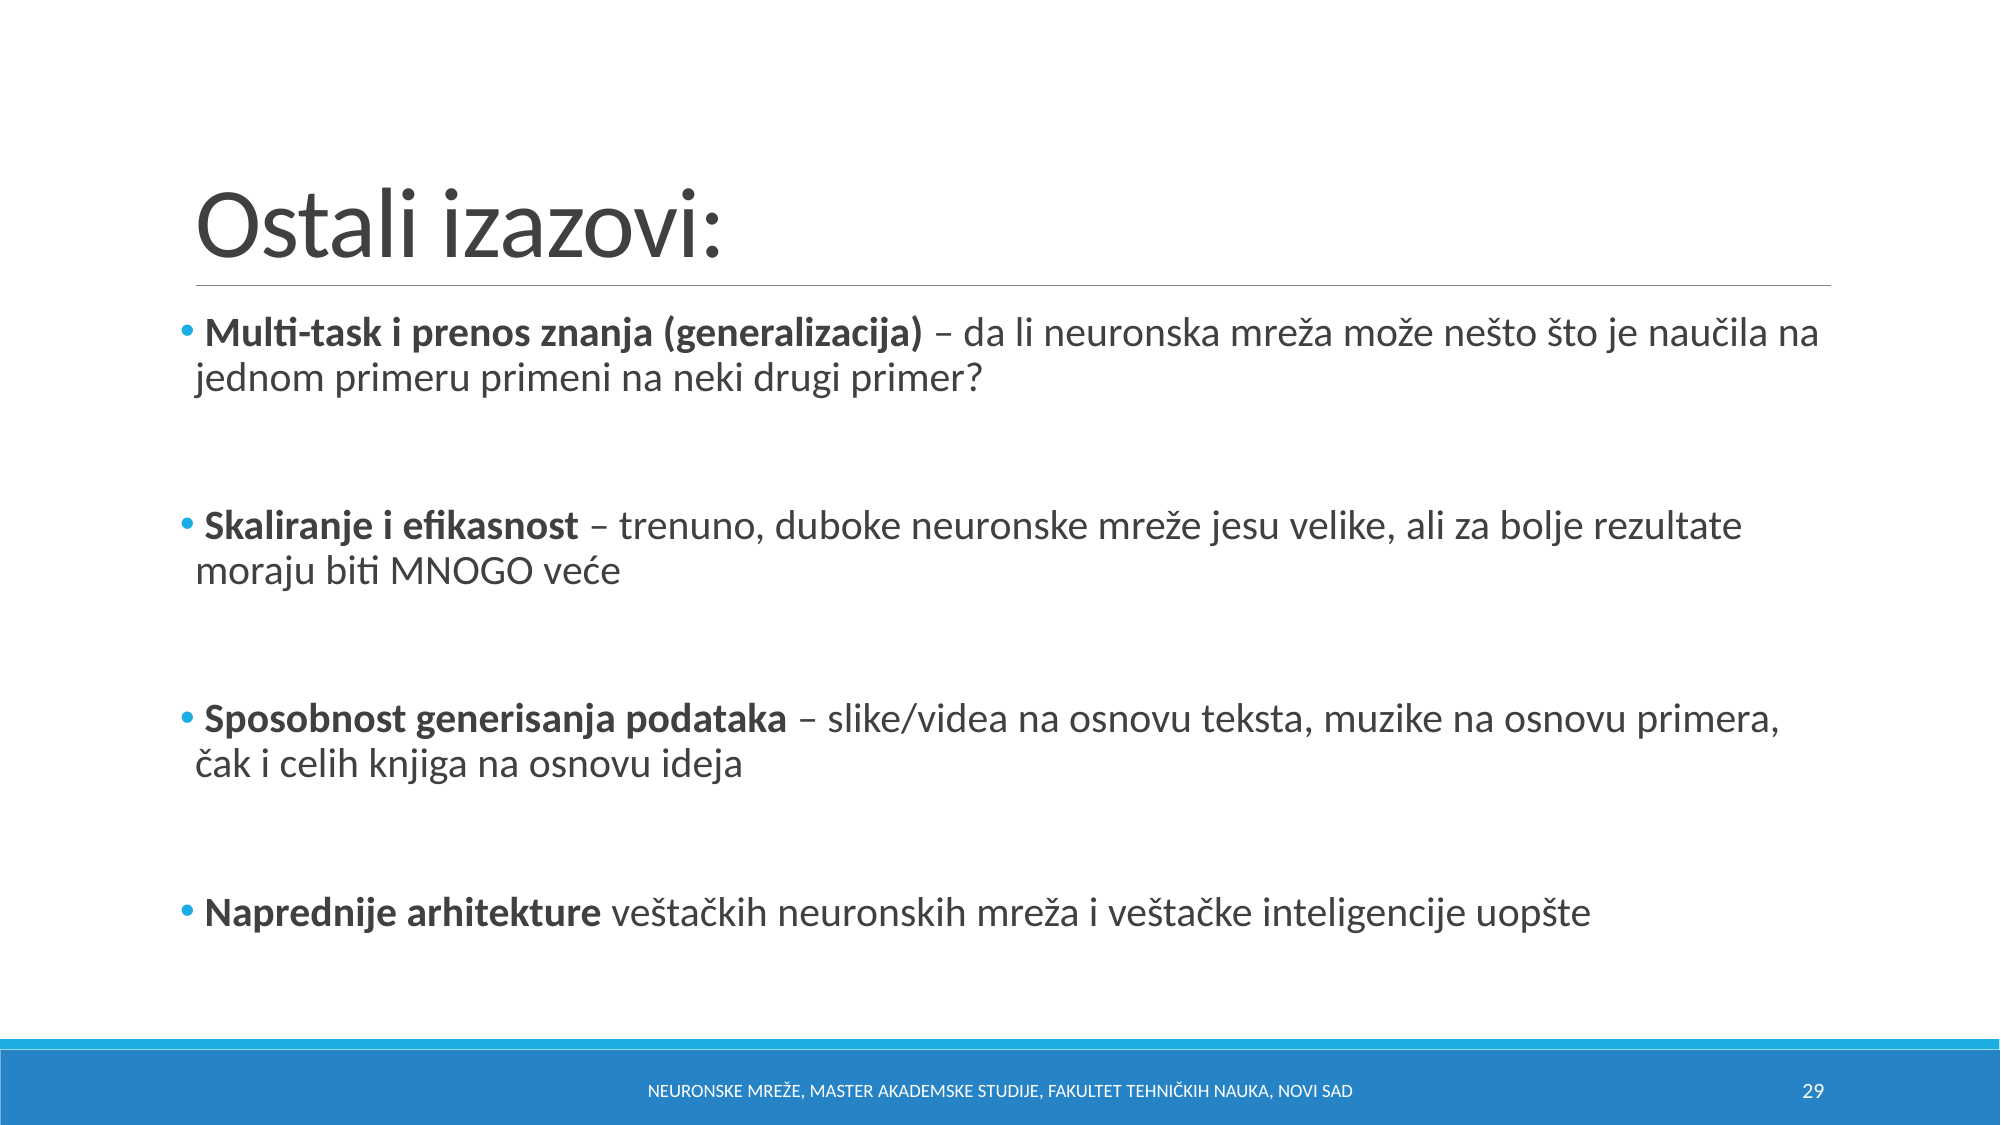

# Ostali izazovi:
 Multi-task i prenos znanja (generalizacija) – da li neuronska mreža može nešto što je naučila na jednom primeru primeni na neki drugi primer?

 Skaliranje i efikasnost – trenuno, duboke neuronske mreže jesu velike, ali za bolje rezultate moraju biti MNOGO veće

 Sposobnost generisanja podataka – slike/videa na osnovu teksta, muzike na osnovu primera, čak i celih knjiga na osnovu ideja

 Naprednije arhitekture veštačkih neuronskih mreža i veštačke inteligencije uopšte
Neuronske mreže, Master akademske studije, Fakultet tehničkih nauka, Novi Sad
29